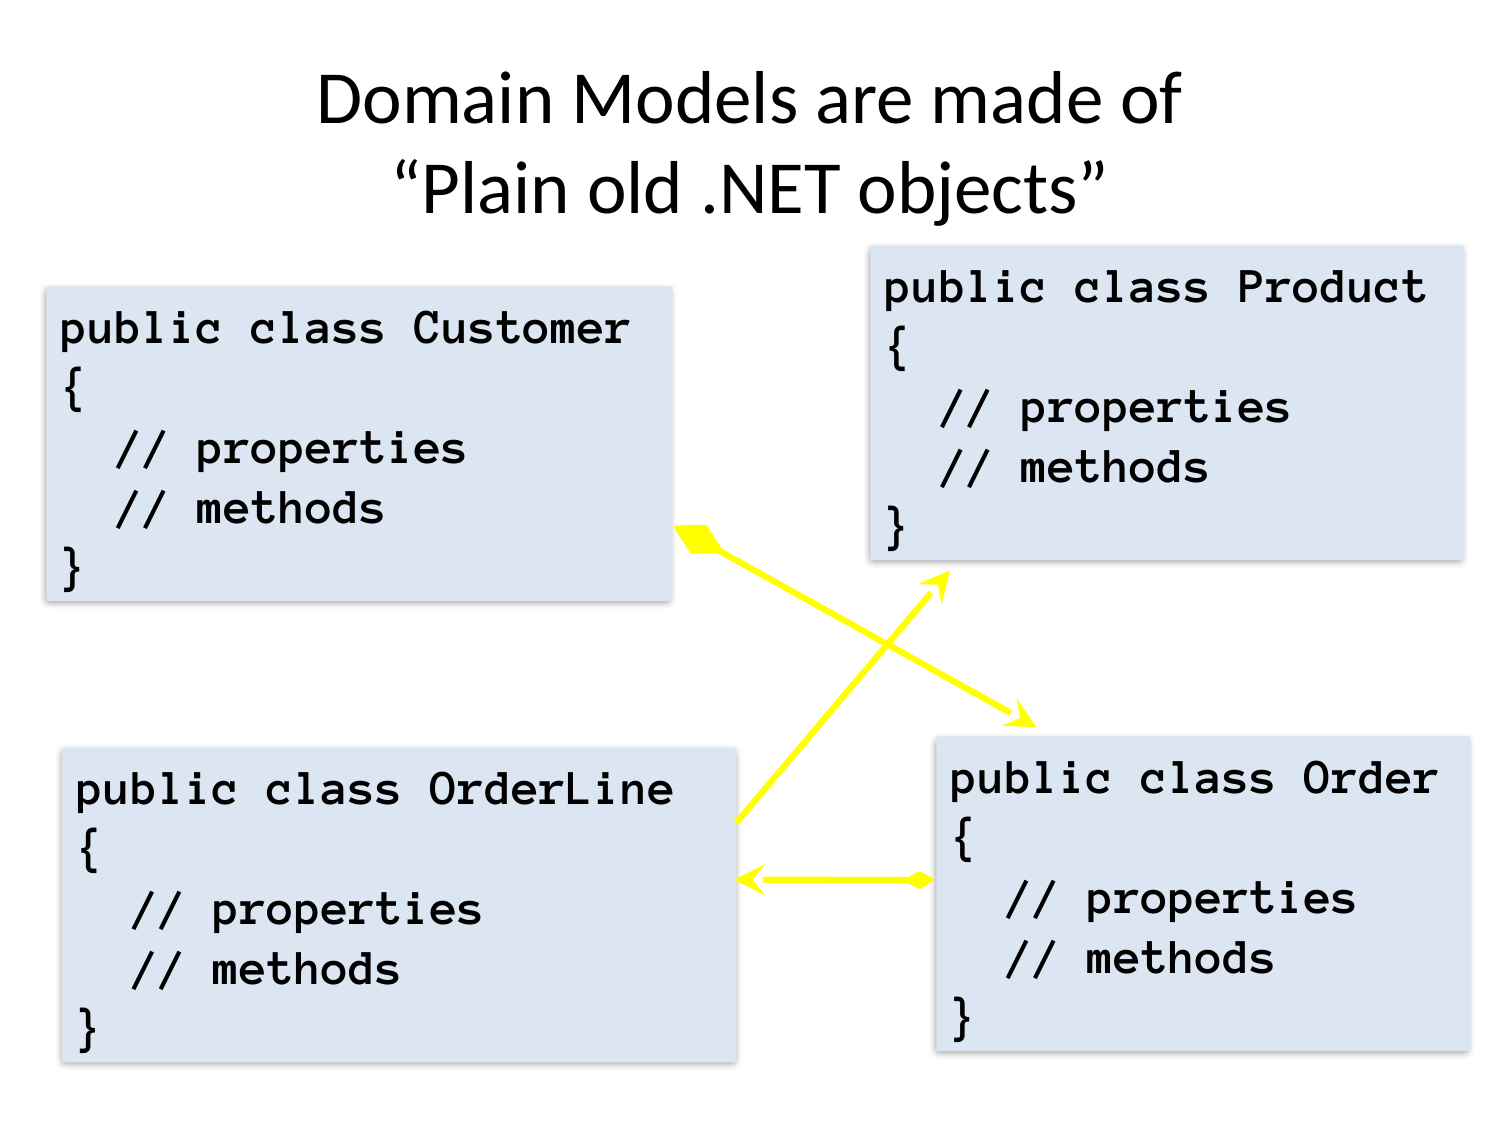

# Domain Models are made of “Plain old .NET objects”
public class Product
{
  // properties
  // methods
}
public class Customer
{
  // properties
  // methods
}

public class Order
{
  // properties
  // methods
}
public class OrderLine
{
  // properties
  // methods
}